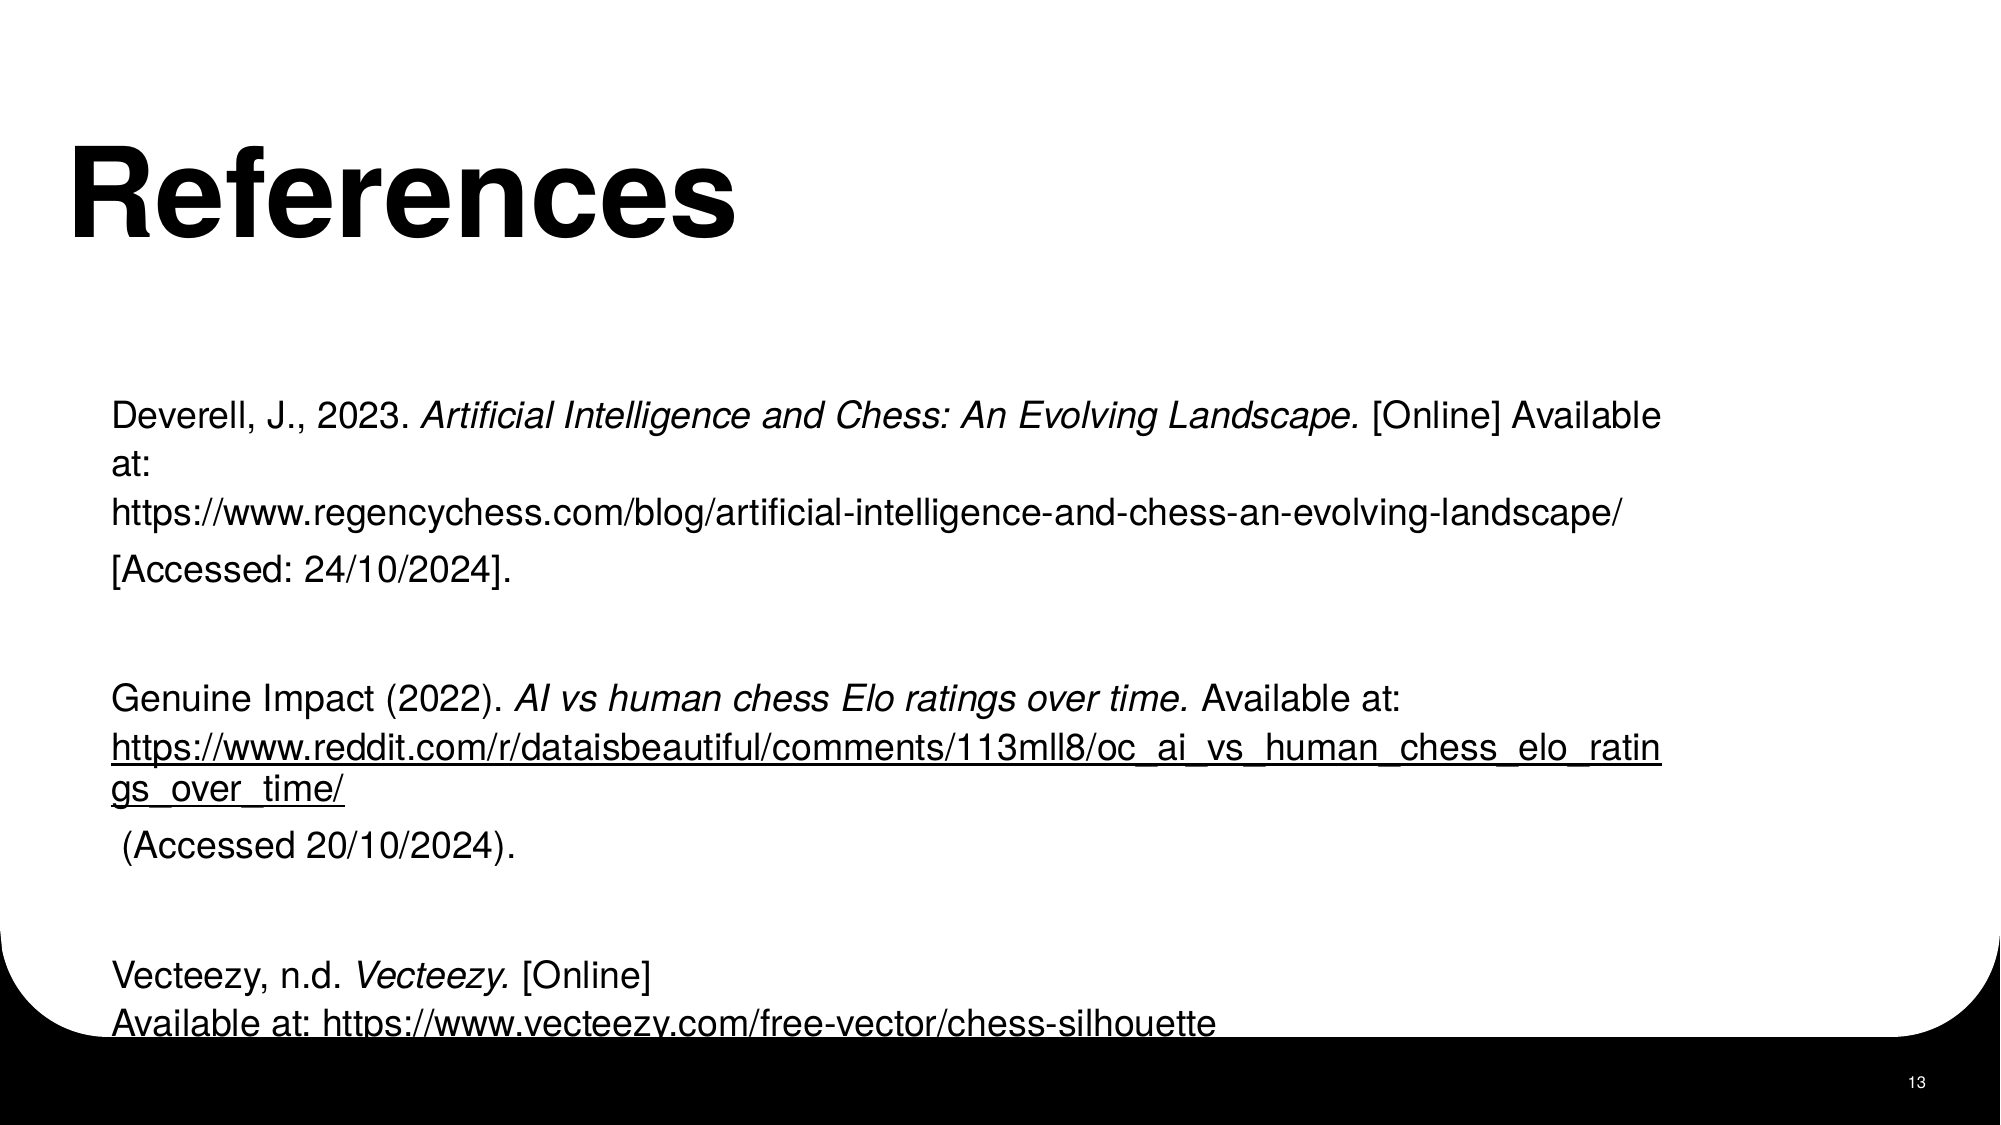

2/23/2025
# References
Deverell, J., 2023. Artificial Intelligence and Chess: An Evolving Landscape. [Online] Available at: https://www.regencychess.com/blog/artificial-intelligence-and-chess-an-evolving-landscape/ [Accessed: 24/10/2024].

Genuine Impact (2022). AI vs human chess Elo ratings over time. Available at: https://www.reddit.com/r/dataisbeautiful/comments/113mll8/oc_ai_vs_human_chess_elo_ratings_over_time/ (Accessed 20/10/2024).

Vecteezy, n.d. Vecteezy. [Online]
Available at: https://www.vecteezy.com/free-vector/chess-silhouette
[Accessed 24 November 2024].
13